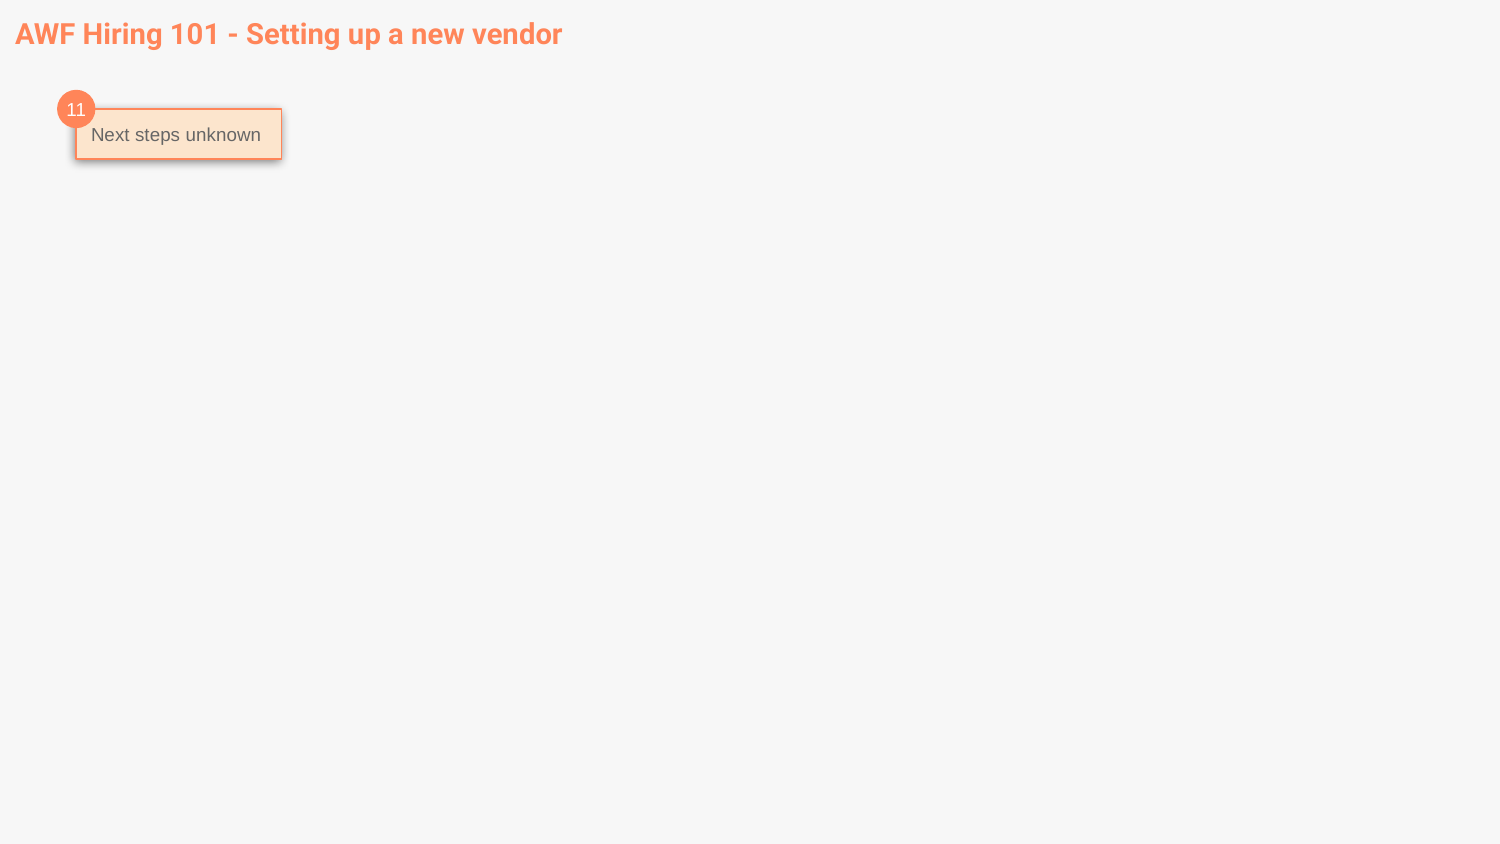

AWF Hiring 101 - Setting up a new vendor
11
Next steps unknown